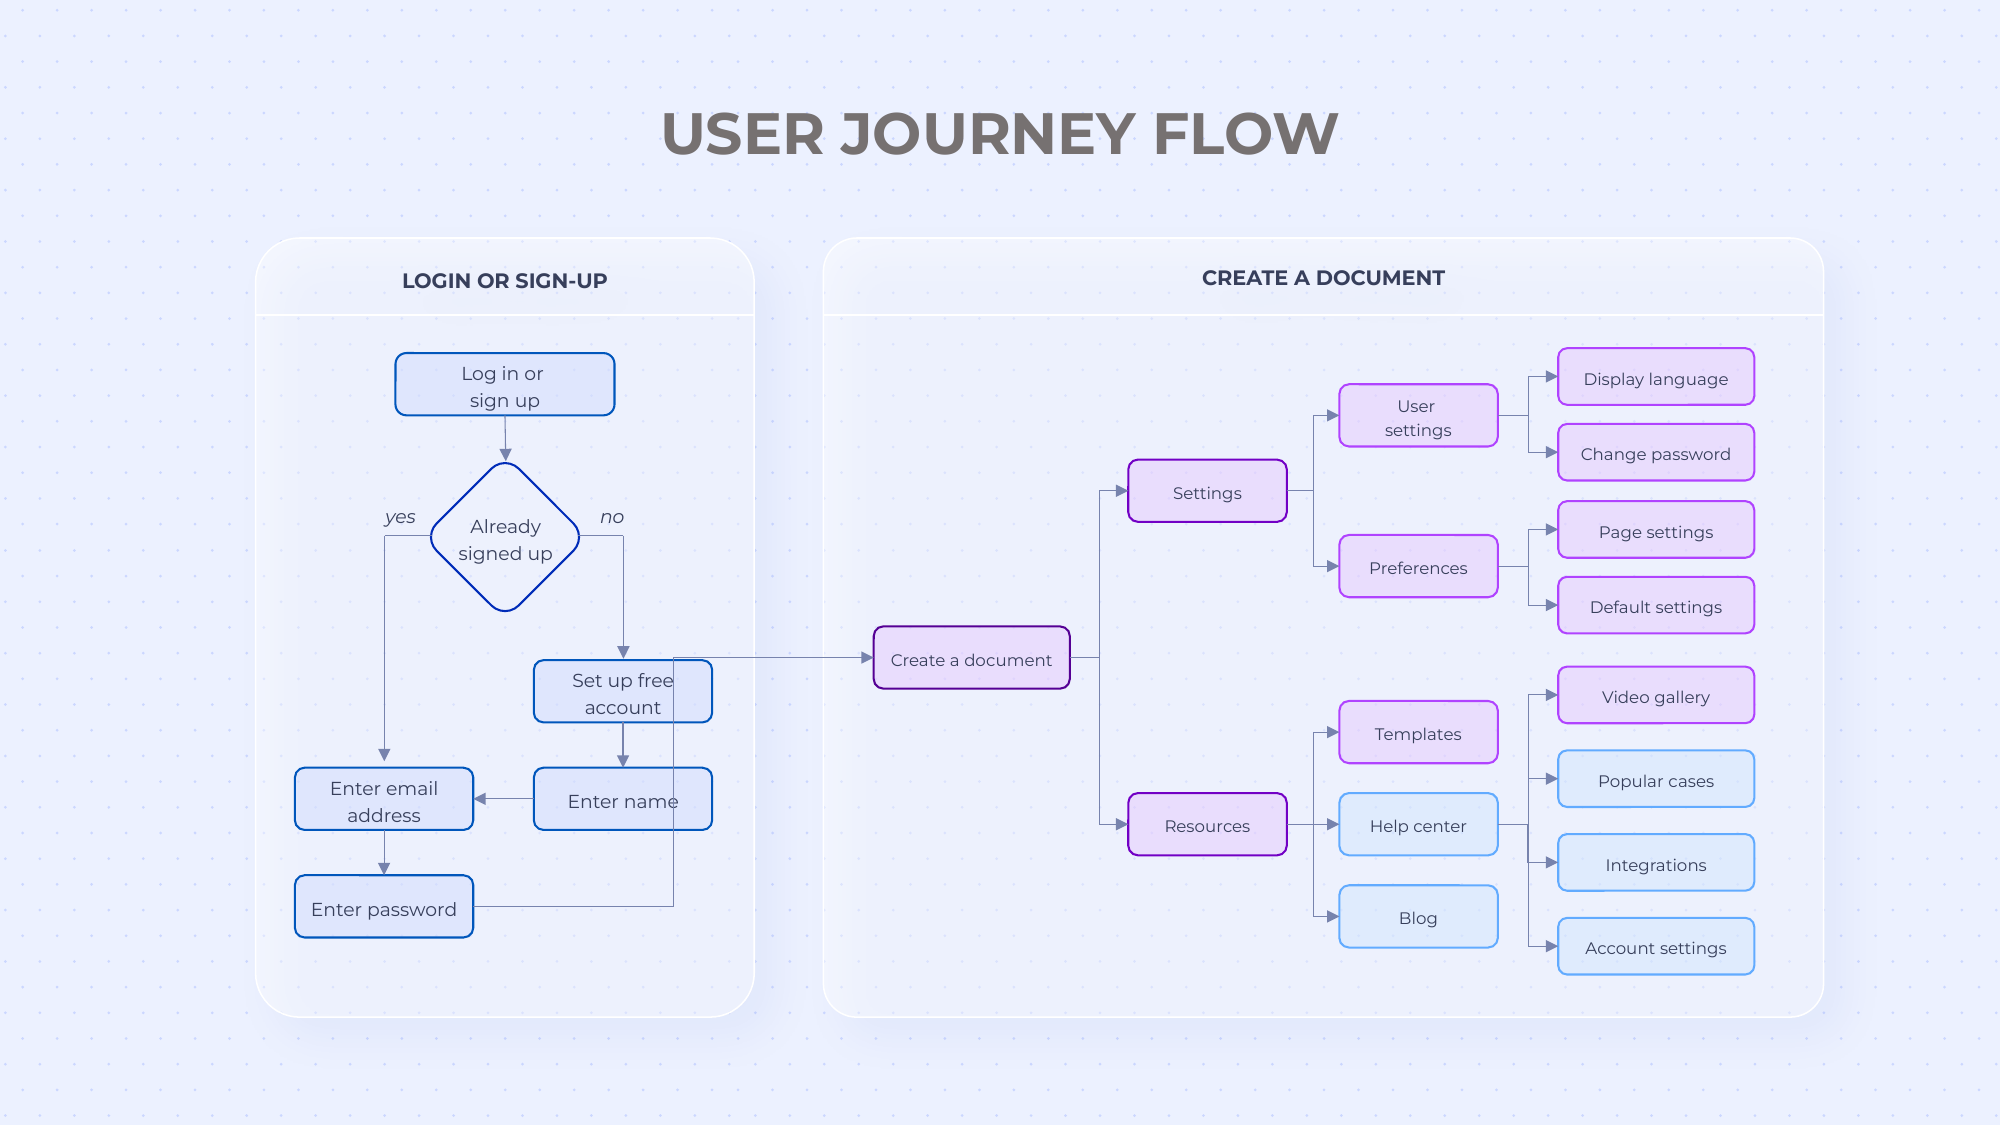

# USER JOURNEY FLOW
LOGIN OR SIGN-UP
CREATE A DOCUMENT
Display language
Log in or
sign up
User
settings
yes
no
Change password
Settings

Already signed up
Page settings
Preferences
Default settings
Create a document
Set up free account
Video gallery
Templates
Popular cases
Enter email address
Enter name
Resources
Help center
Integrations
Enter password
Blog
Account settings